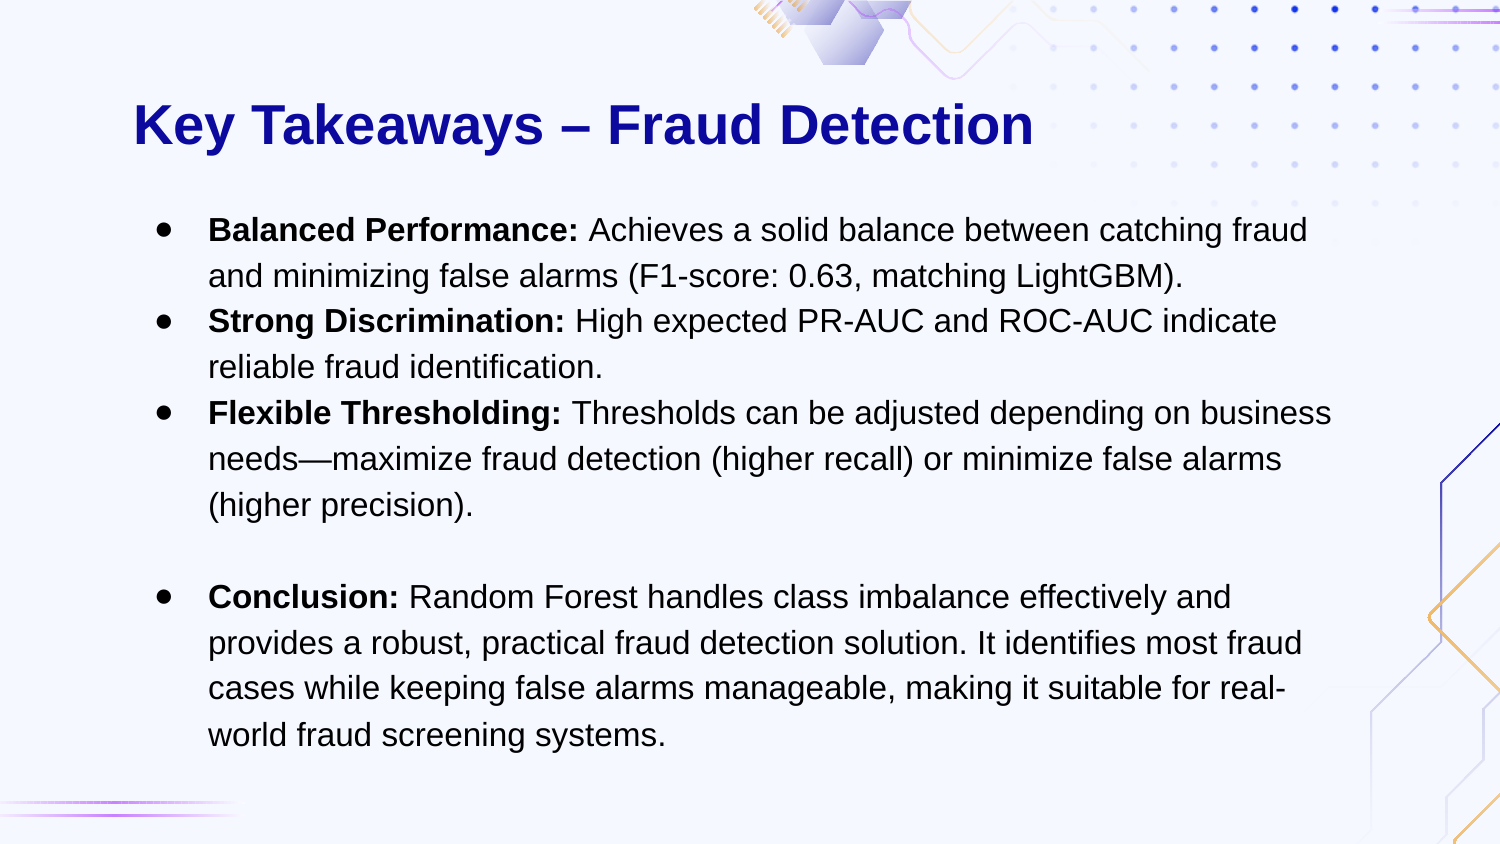

# Key Takeaways – Fraud Detection
Balanced Performance: Achieves a solid balance between catching fraud and minimizing false alarms (F1-score: 0.63, matching LightGBM).
Strong Discrimination: High expected PR-AUC and ROC-AUC indicate reliable fraud identification.
Flexible Thresholding: Thresholds can be adjusted depending on business needs—maximize fraud detection (higher recall) or minimize false alarms (higher precision).

Conclusion: Random Forest handles class imbalance effectively and provides a robust, practical fraud detection solution. It identifies most fraud cases while keeping false alarms manageable, making it suitable for real-world fraud screening systems.